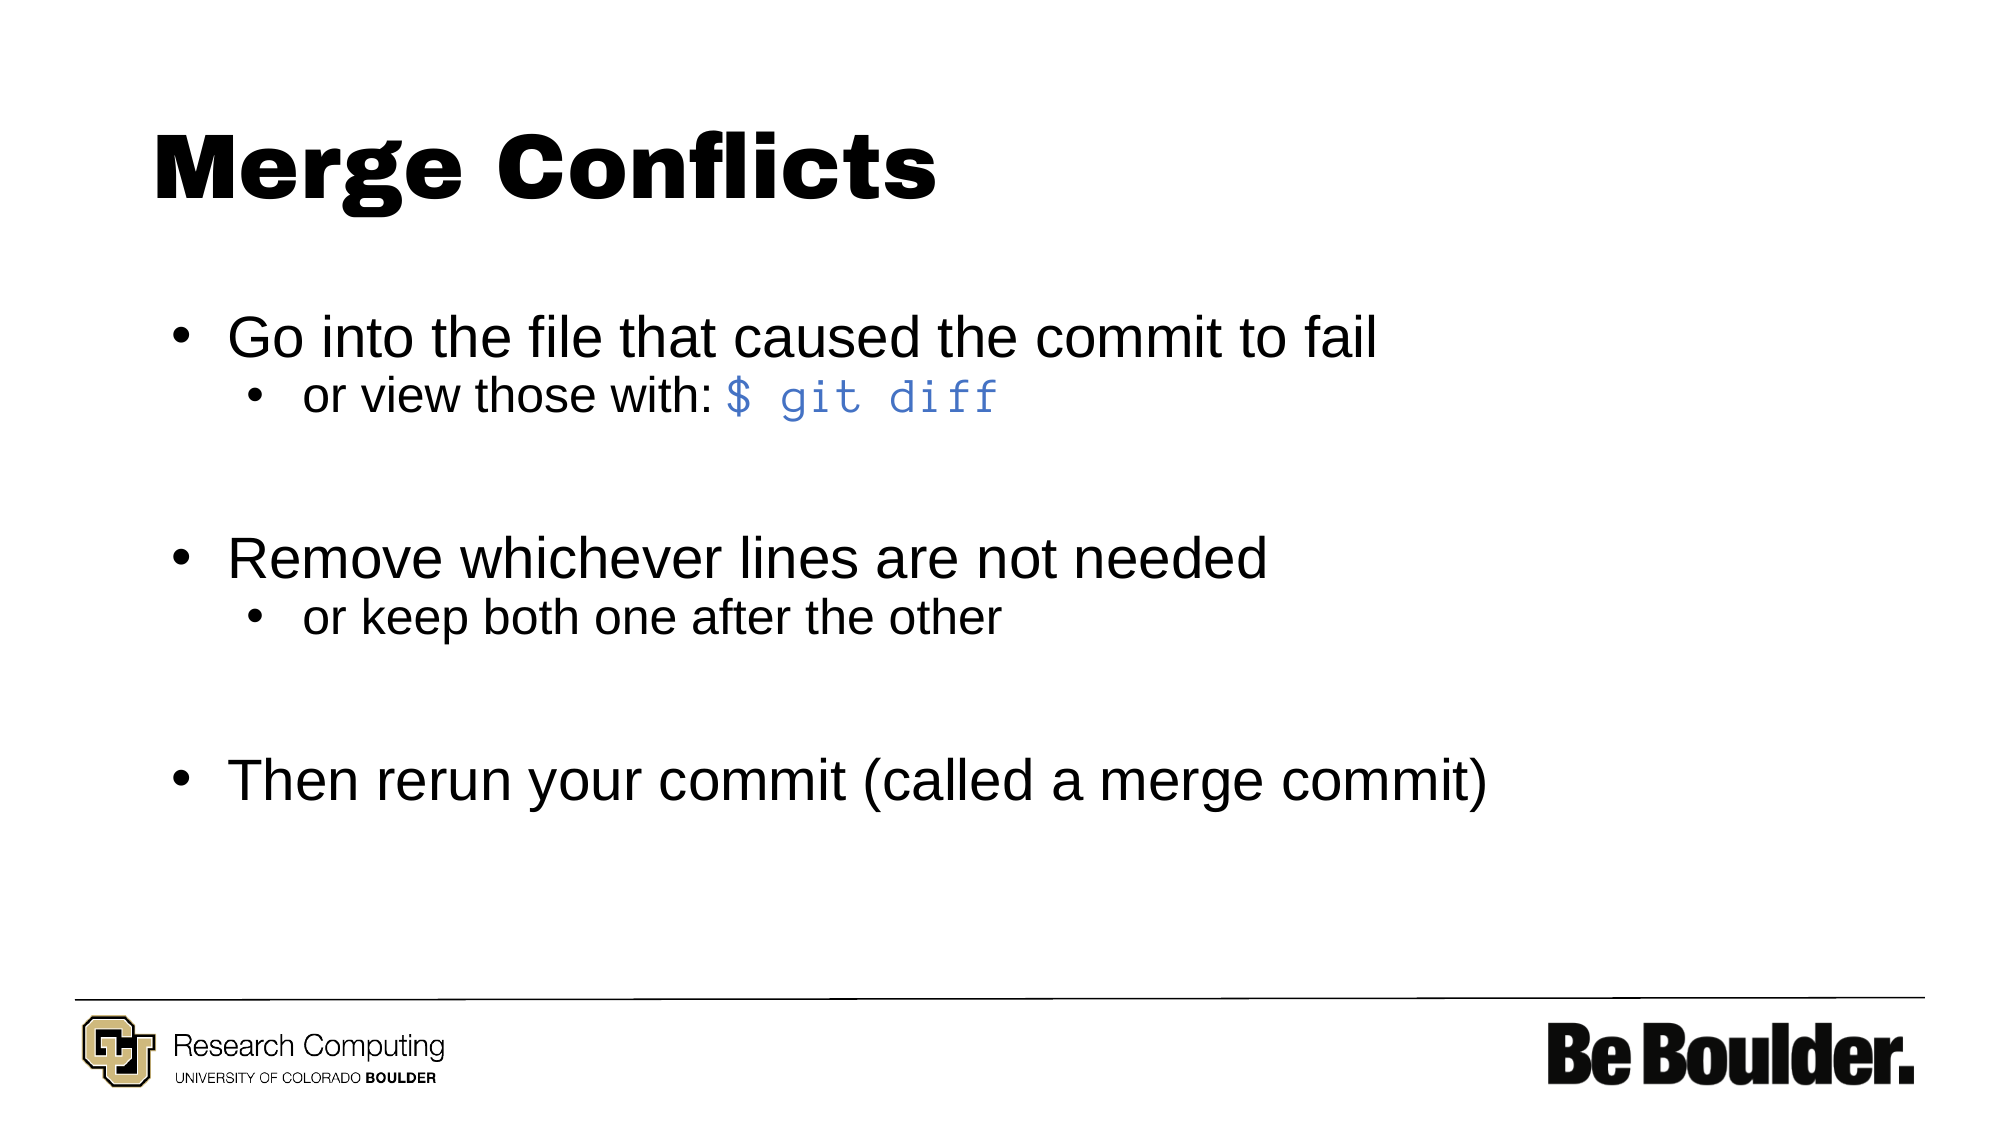

# Merge Conflicts
Go into the file that caused the commit to fail
or view those with: $ git diff

Remove whichever lines are not needed
or keep both one after the other

Then rerun your commit (called a merge commit)